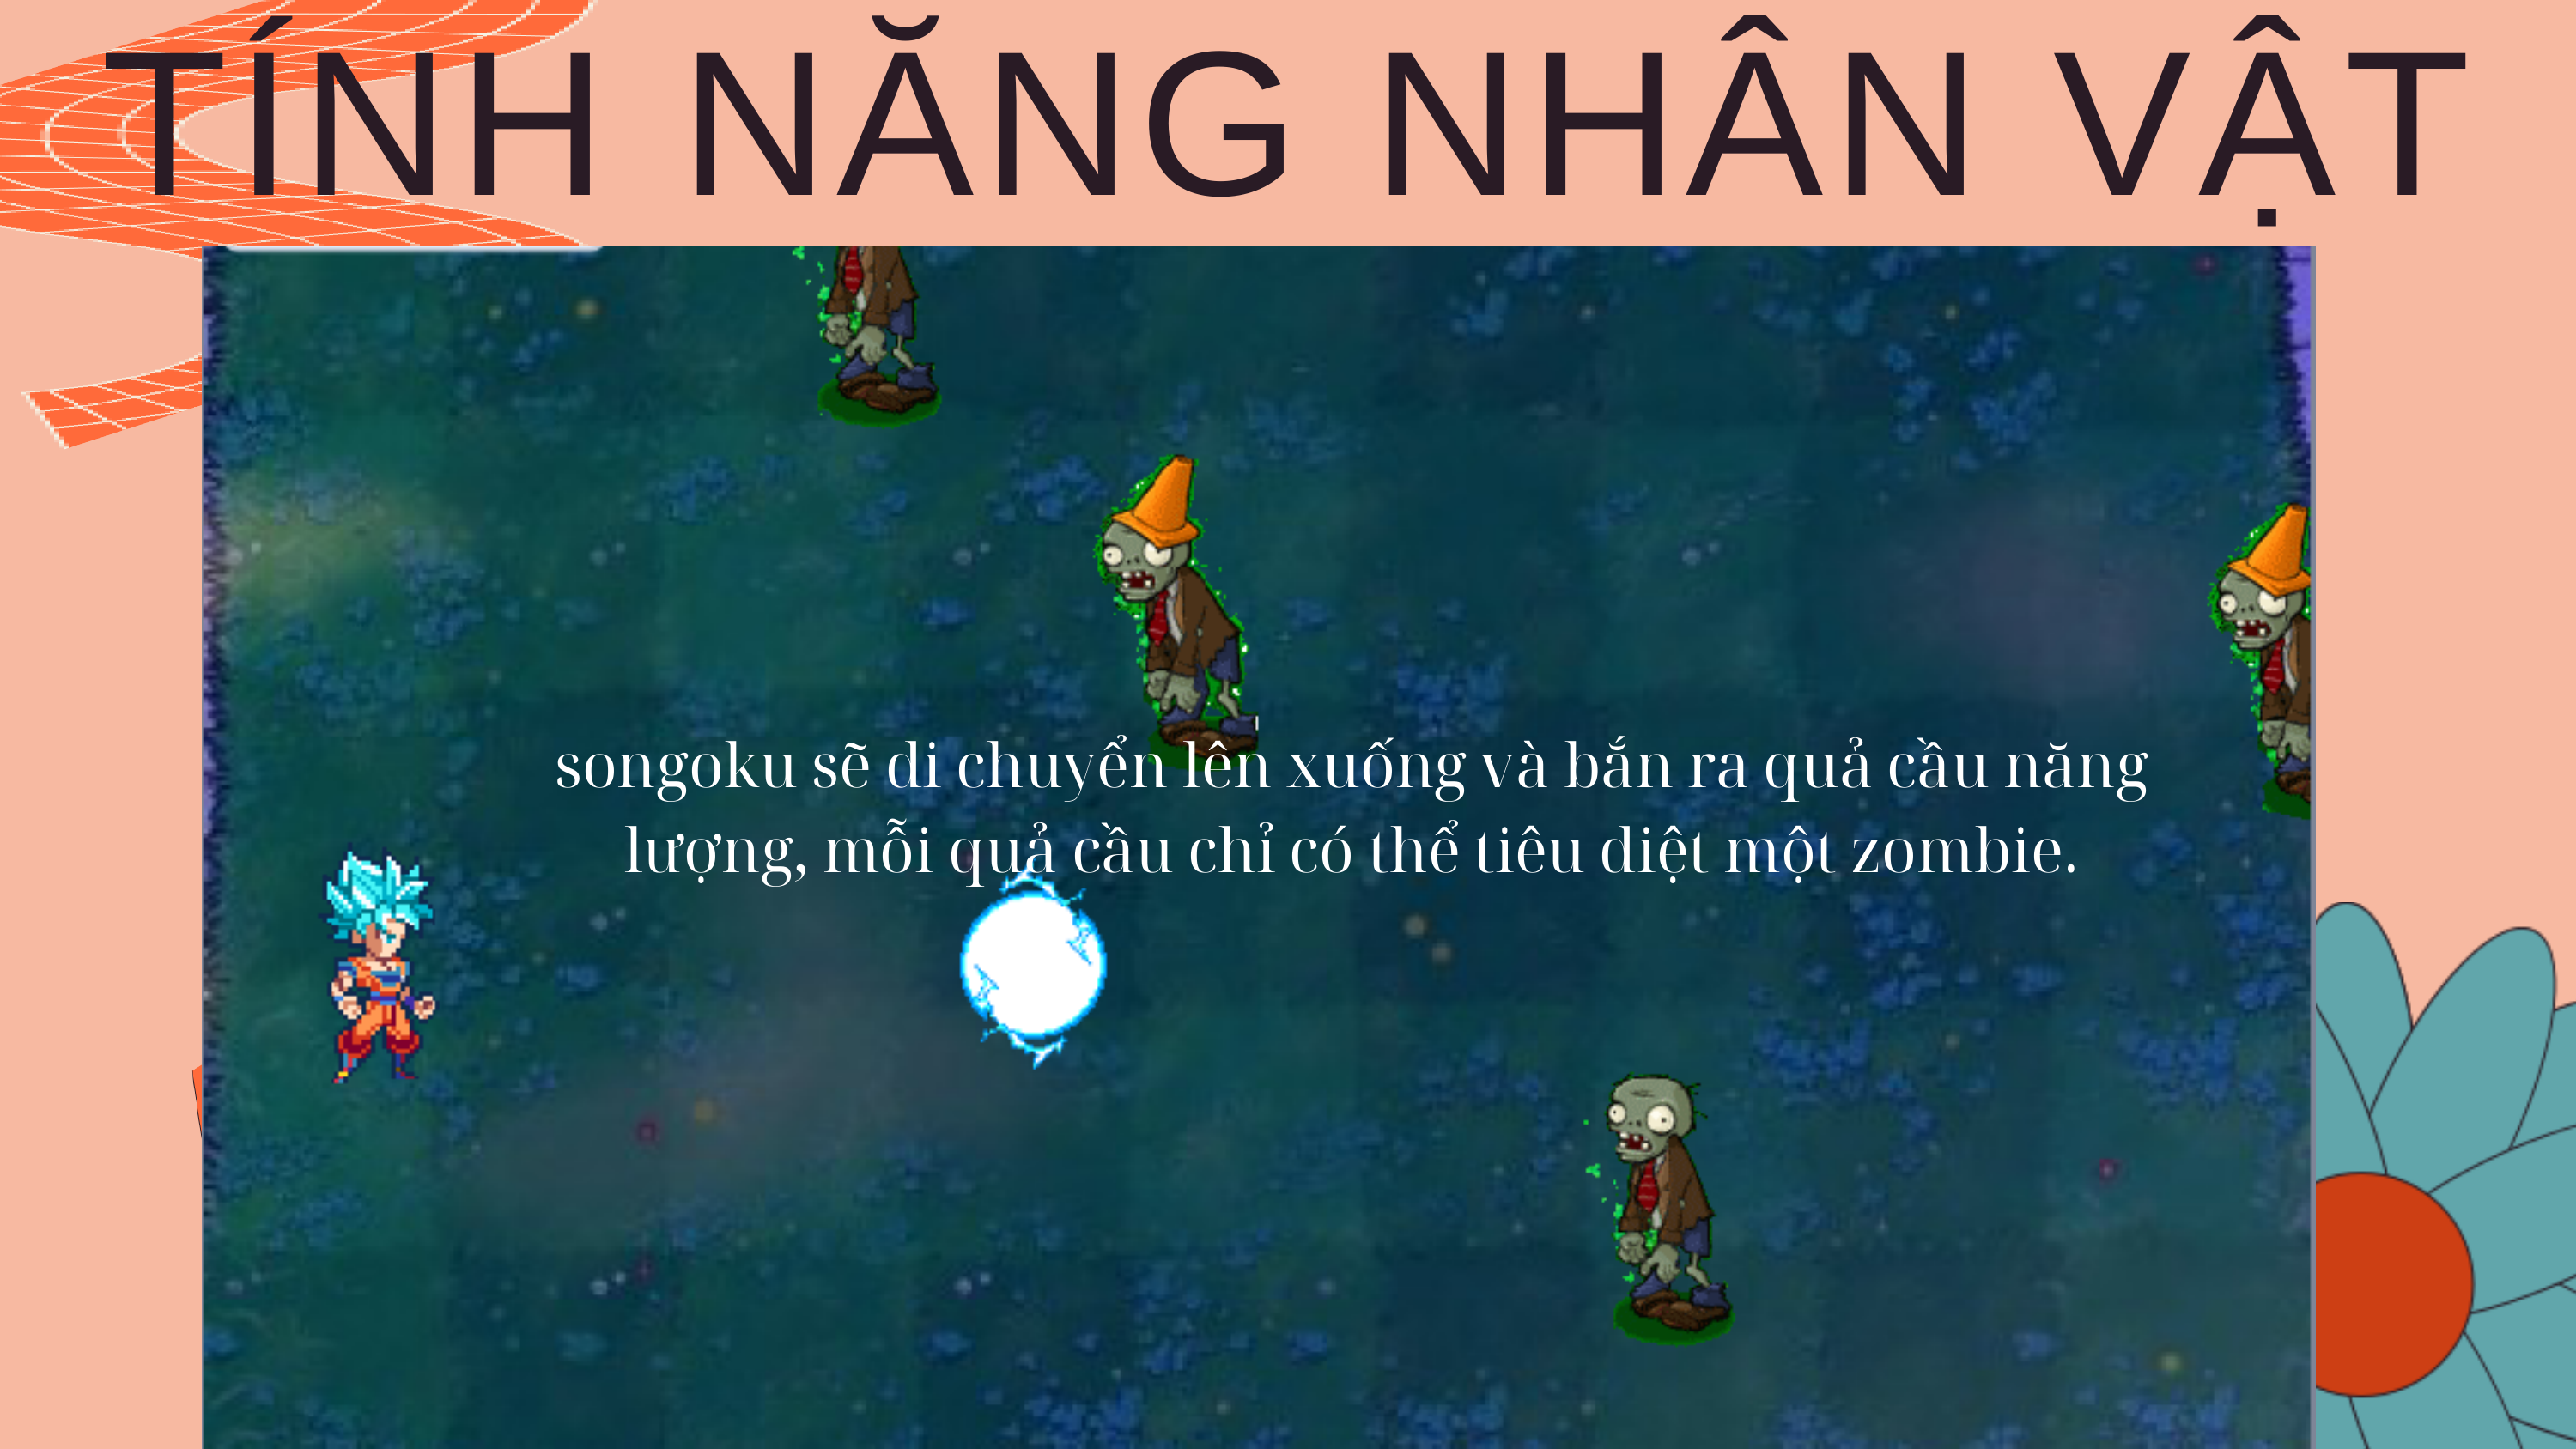

TÍNH NĂNG NHÂN VẬT

songoku sẽ di chuyển lên xuống và bắn ra quả cầu năng lượng, mỗi quả cầu chỉ có thể tiêu diệt một zombie.